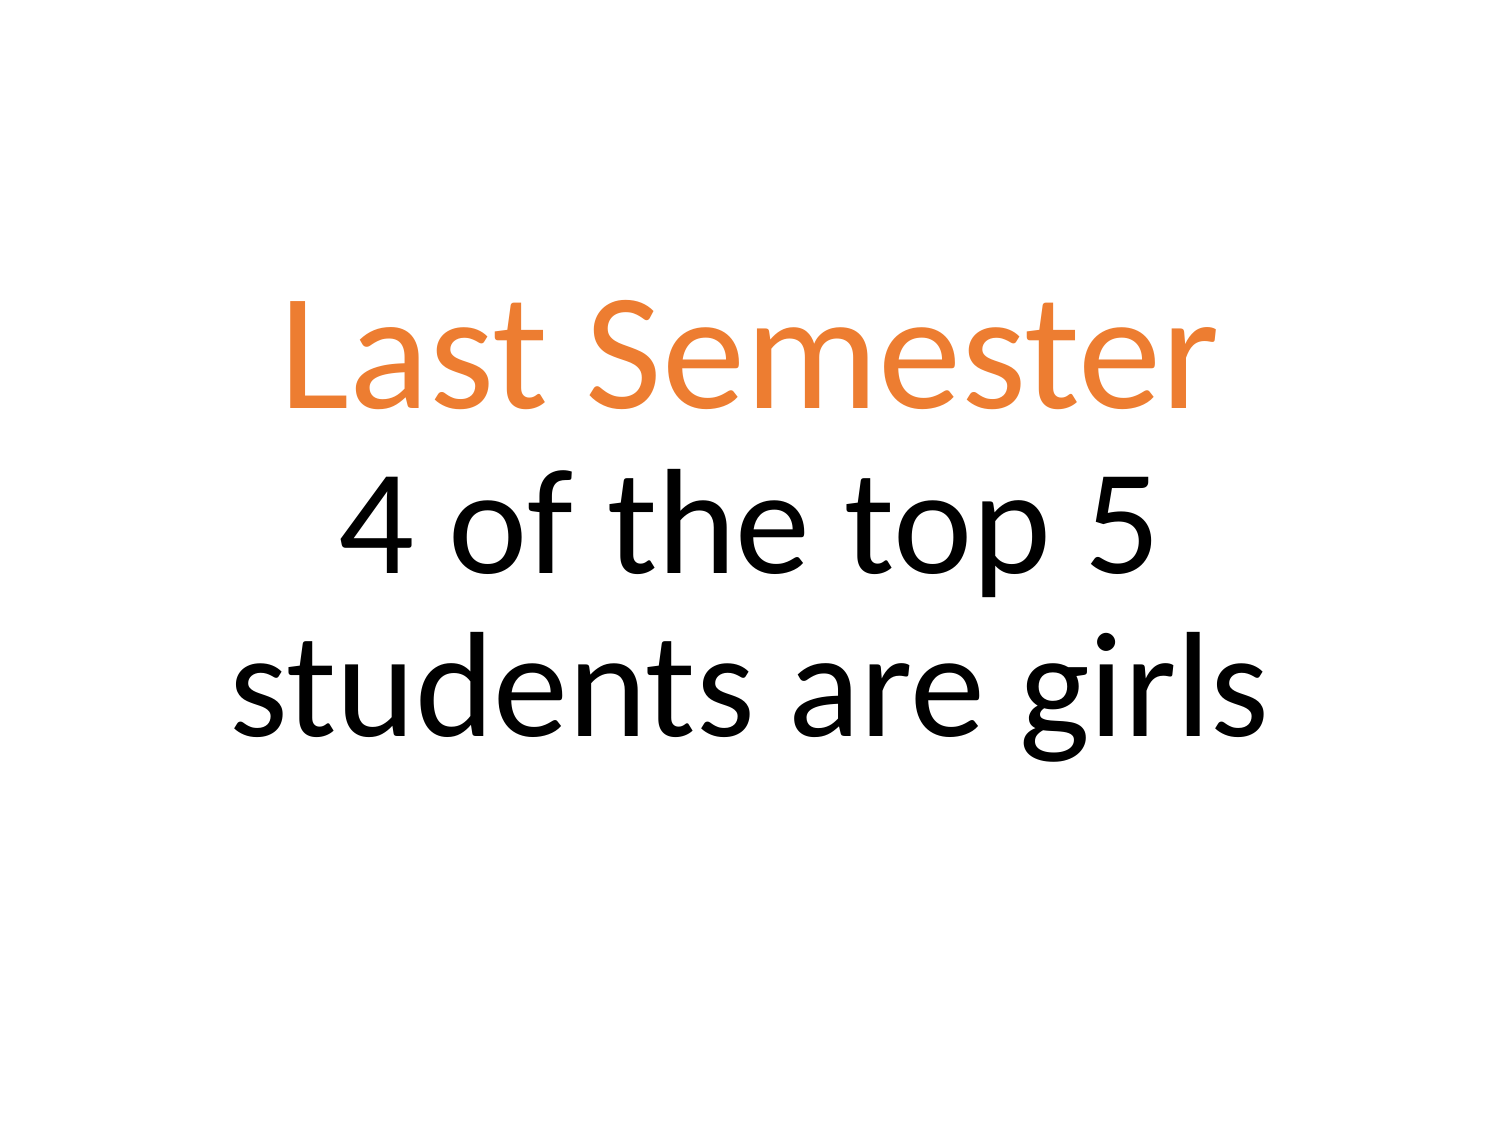

# Last Semester 4 of the top 5 students are girls